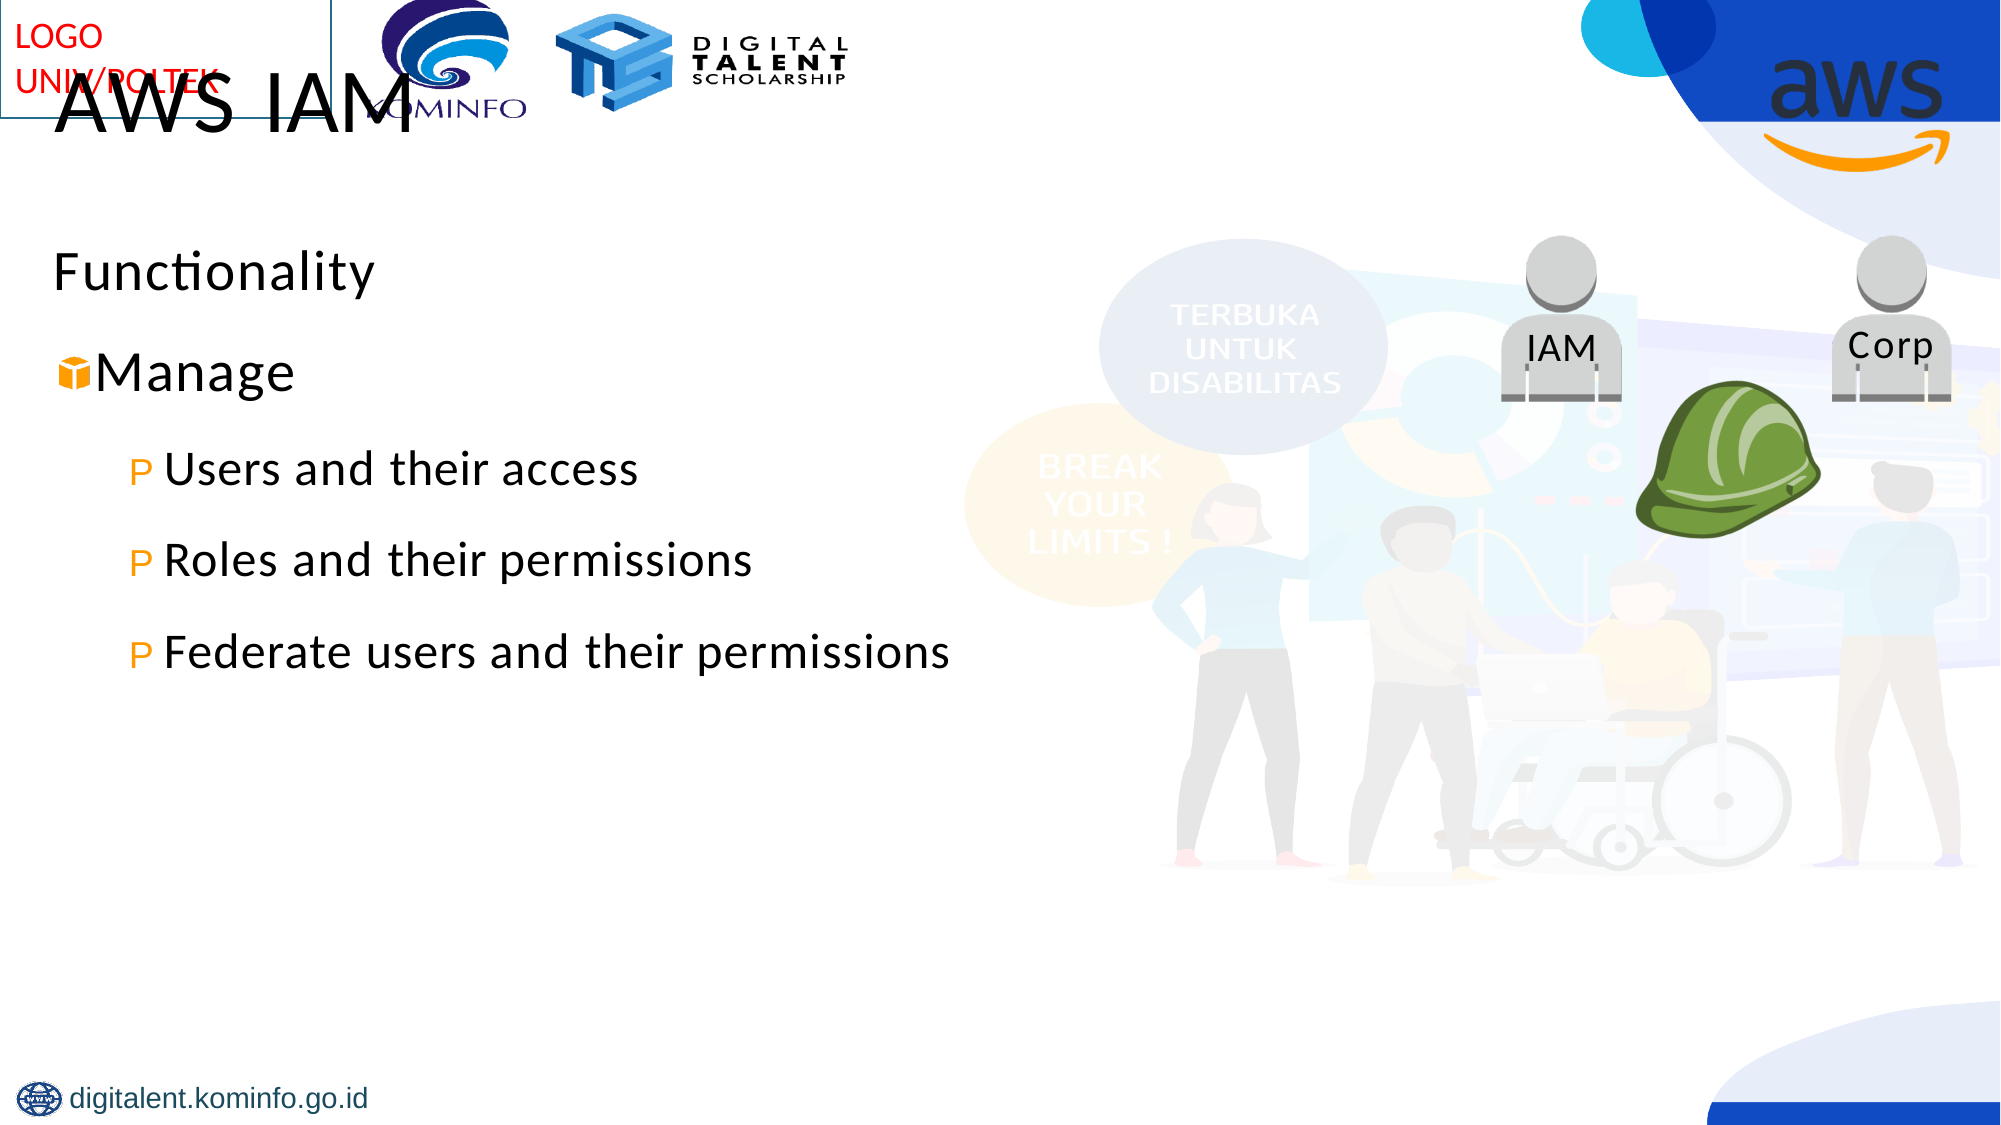

# AWS IAM

Functionality
Manage
P Users and their access
P Roles and their permissions
P Federate users and their permissions

Corp
IAM